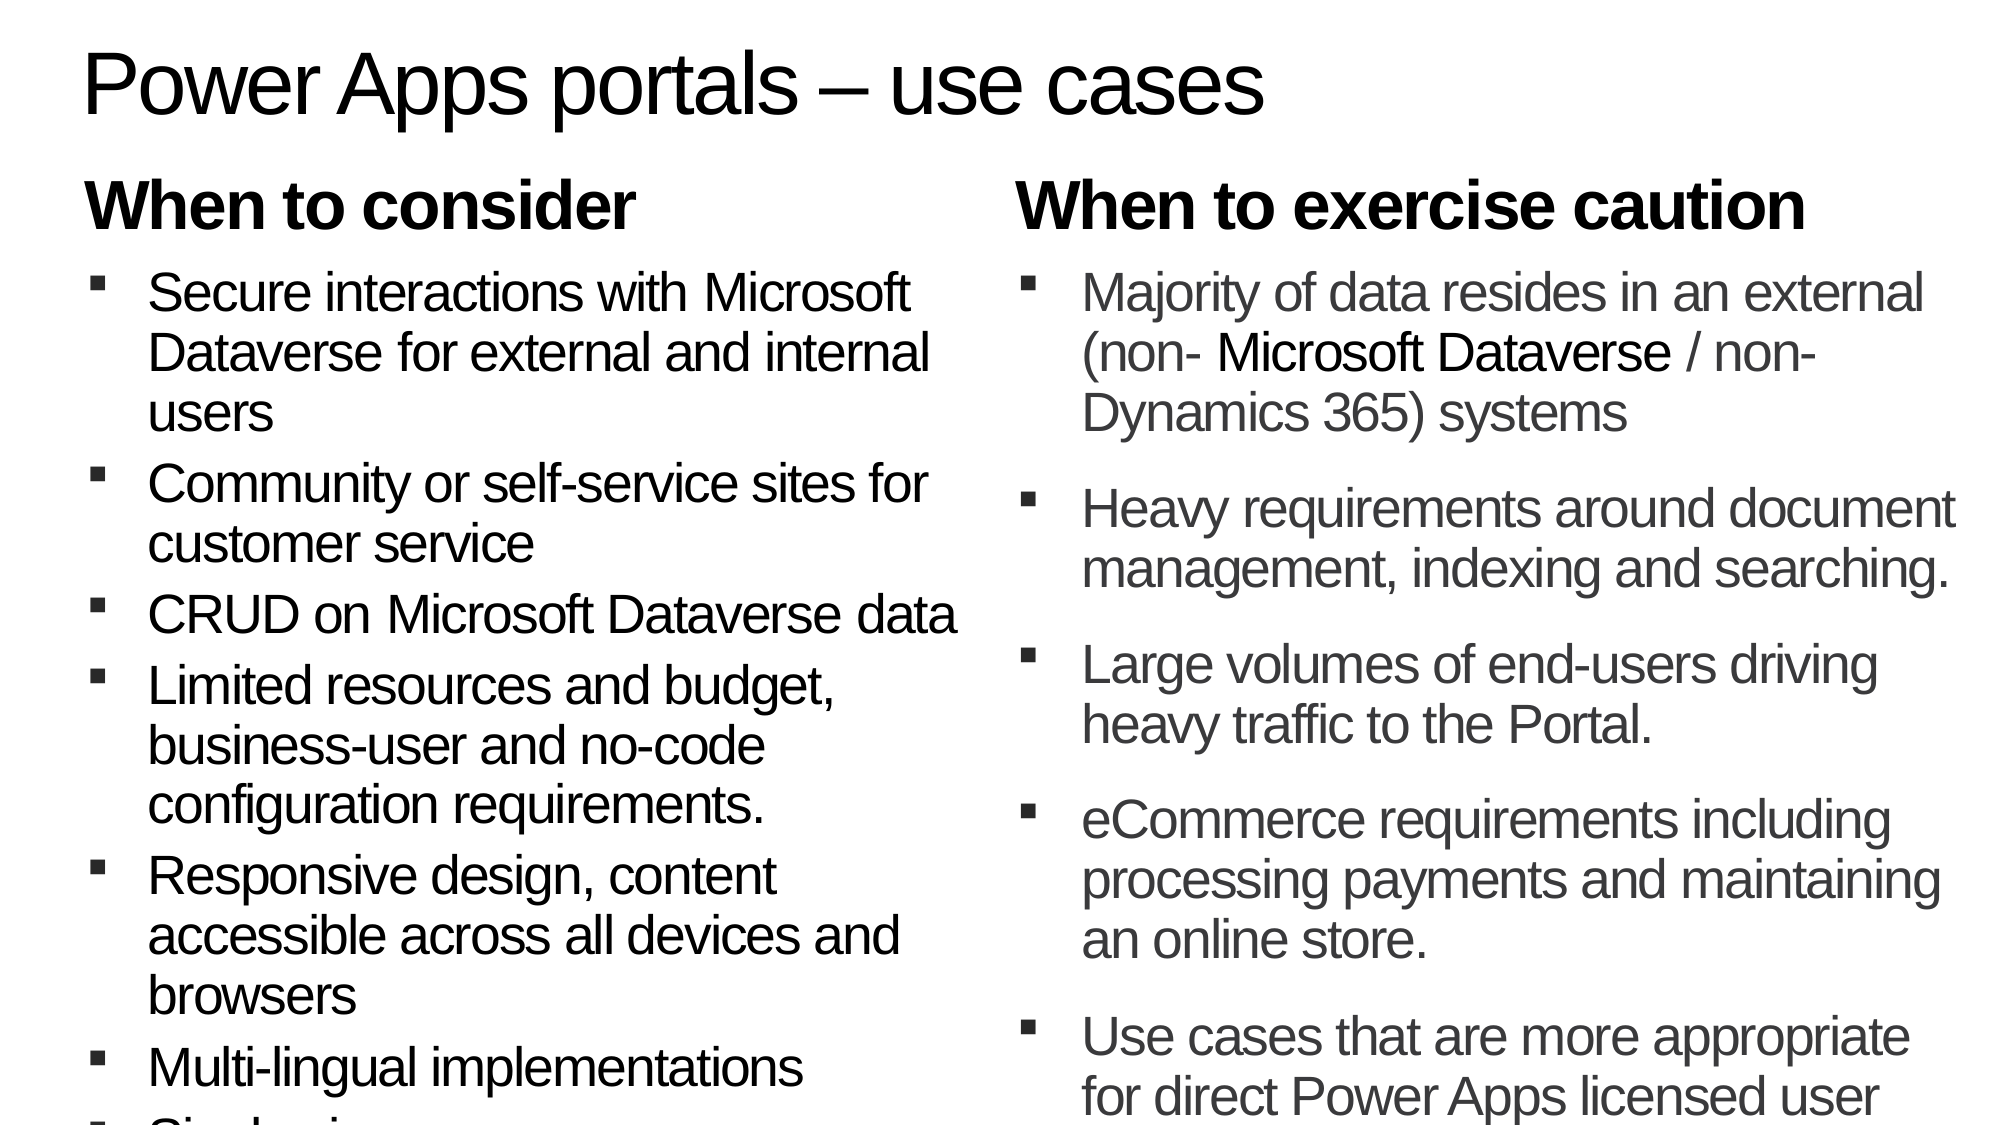

# Power Apps portals – use cases
When to consider
When to exercise caution
Secure interactions with Microsoft Dataverse for external and internal users
Community or self-service sites for customer service
CRUD on Microsoft Dataverse data
Limited resources and budget, business-user and no-code configuration requirements.
Responsive design, content accessible across all devices and browsers
Multi-lingual implementations
Single sign-on
Majority of data resides in an external (non- Microsoft Dataverse / non-Dynamics 365) systems
Heavy requirements around document management, indexing and searching.
Large volumes of end-users driving heavy traffic to the Portal.
eCommerce requirements including processing payments and maintaining an online store.
Use cases that are more appropriate for direct Power Apps licensed user access